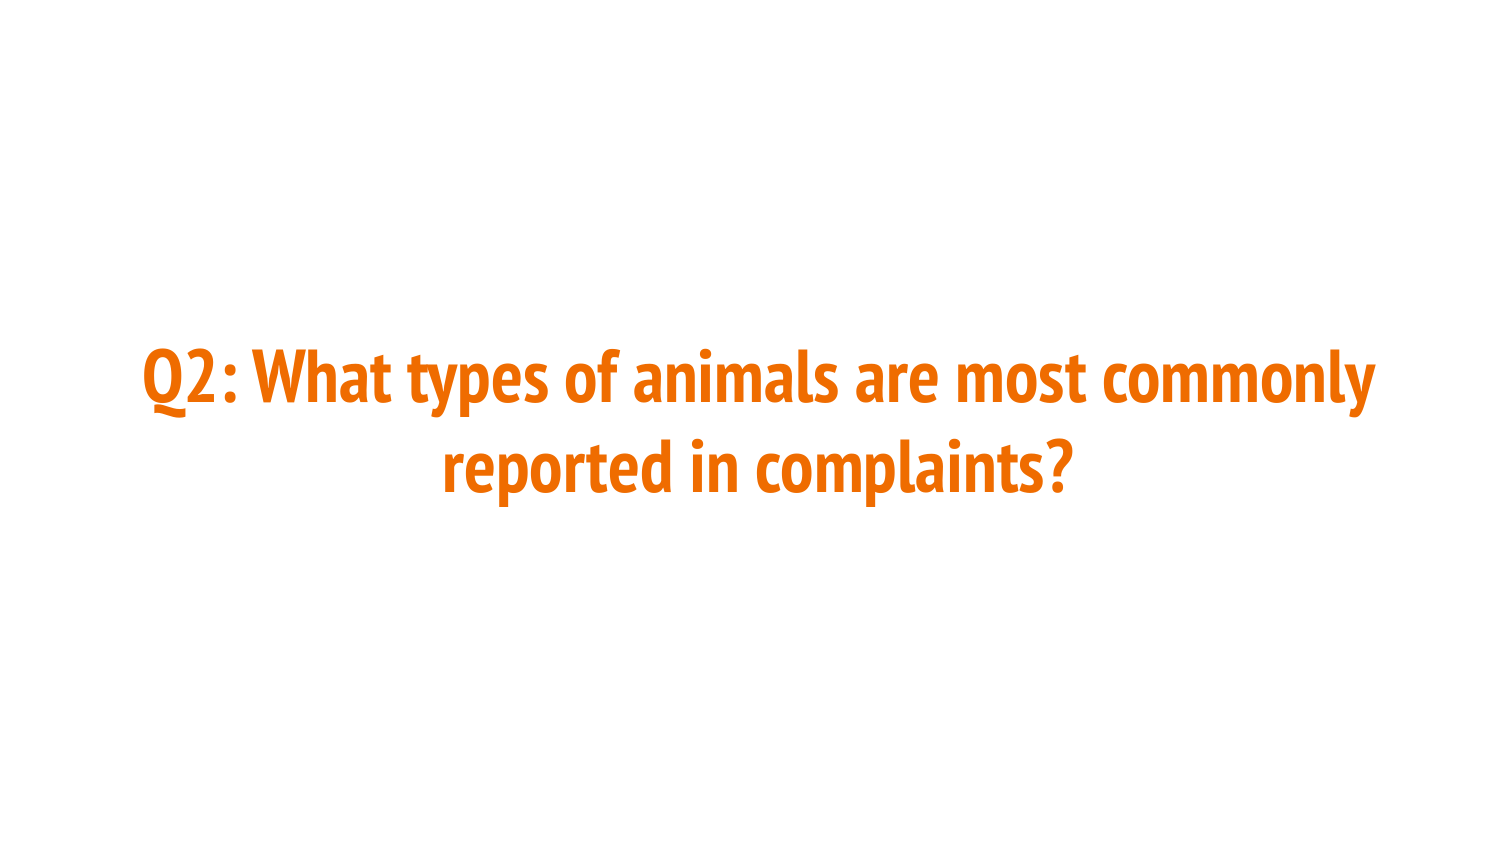

# Q2: What types of animals are most commonly reported in complaints?